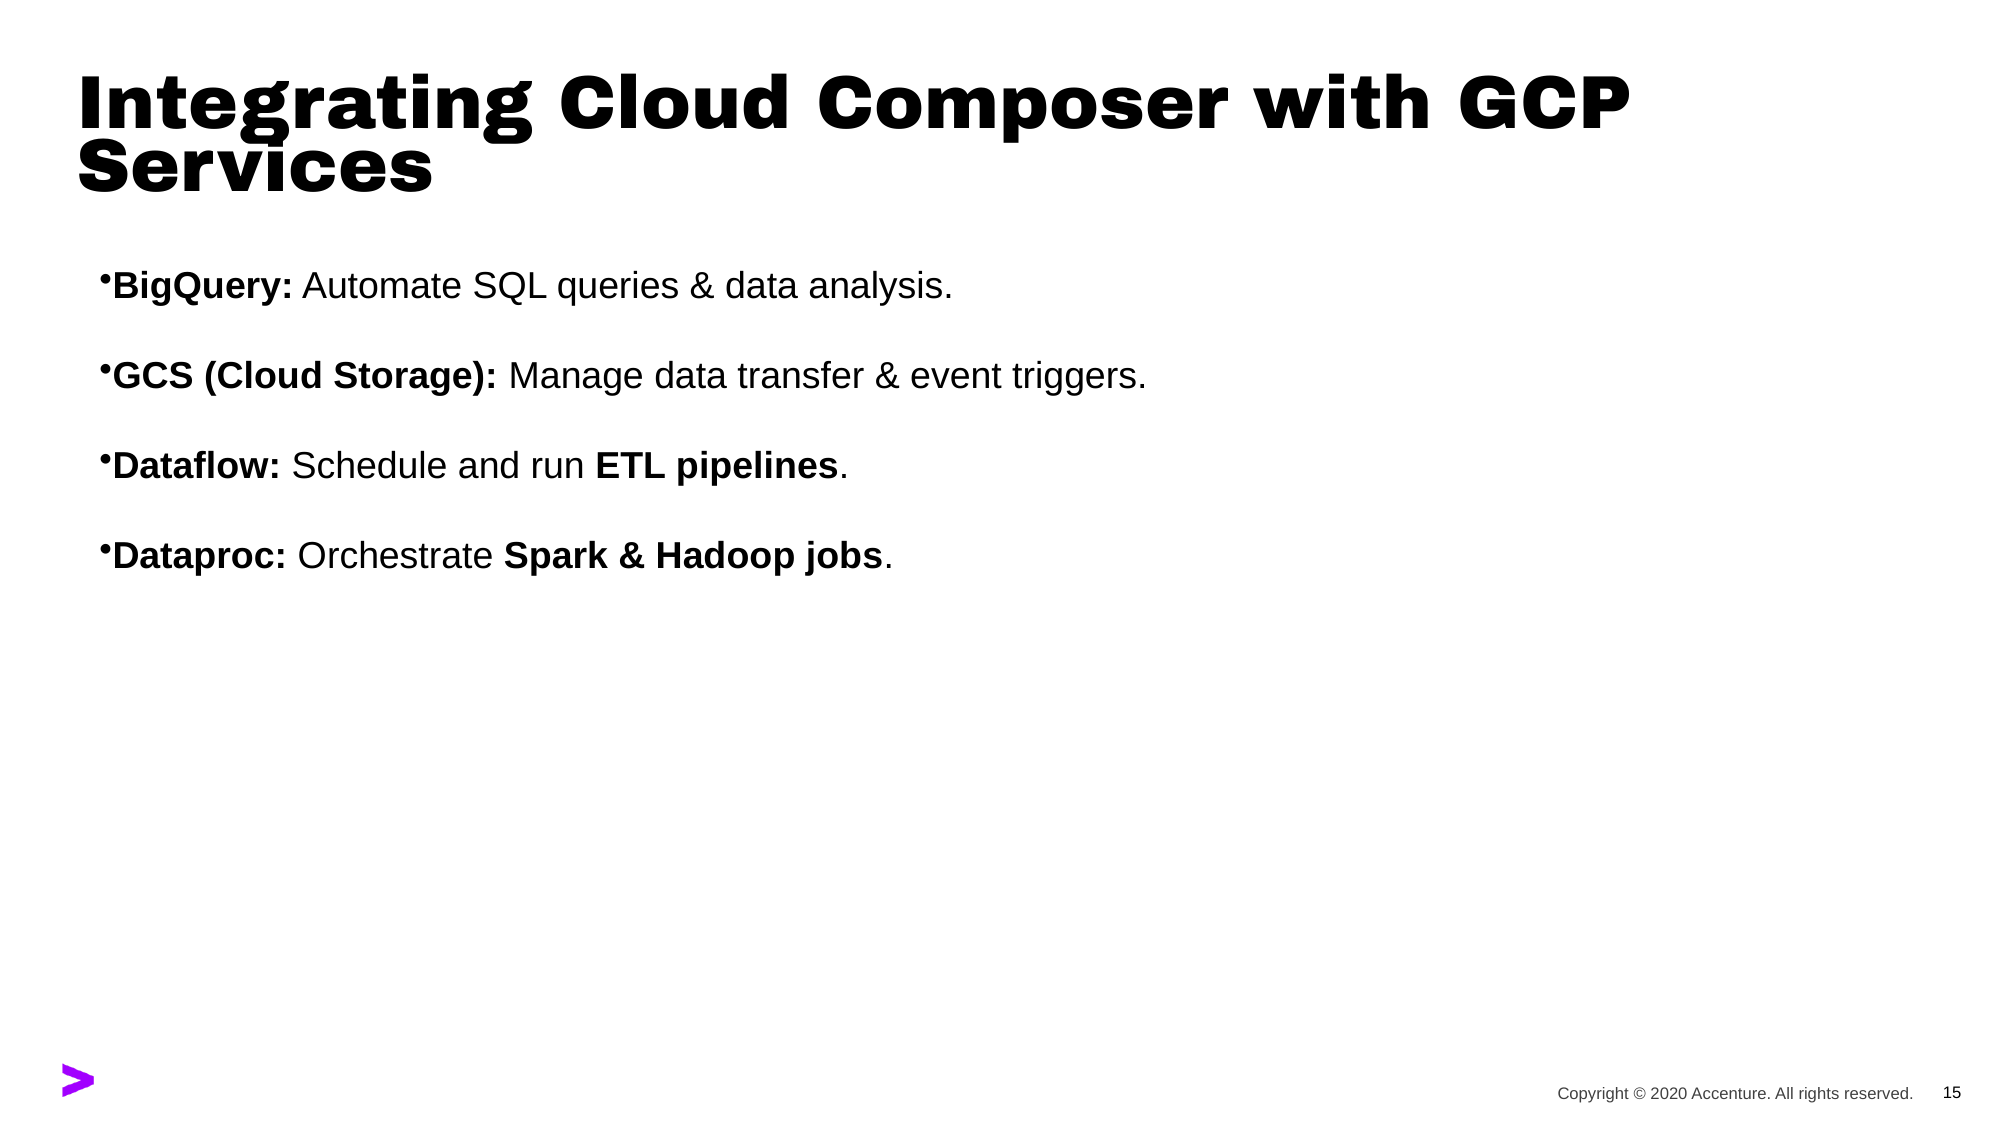

# Integrating Cloud Composer with GCP Services
BigQuery: Automate SQL queries & data analysis.

GCS (Cloud Storage): Manage data transfer & event triggers.

Dataflow: Schedule and run ETL pipelines.

Dataproc: Orchestrate Spark & Hadoop jobs.
15